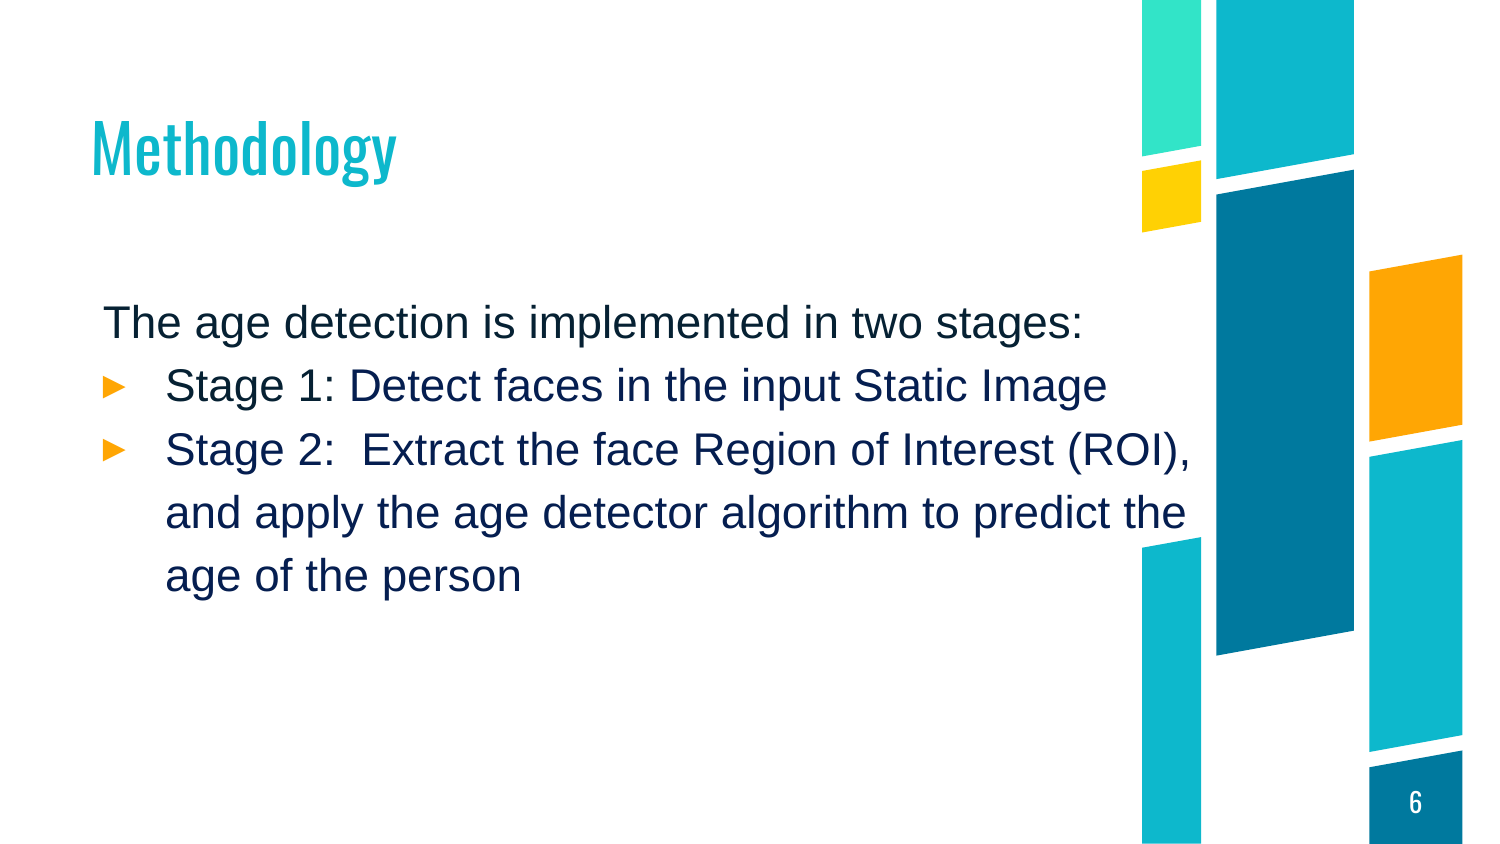

# Methodology
The age detection is implemented in two stages:
Stage 1: Detect faces in the input Static Image
Stage 2:  Extract the face Region of Interest (ROI), and apply the age detector algorithm to predict the age of the person
6